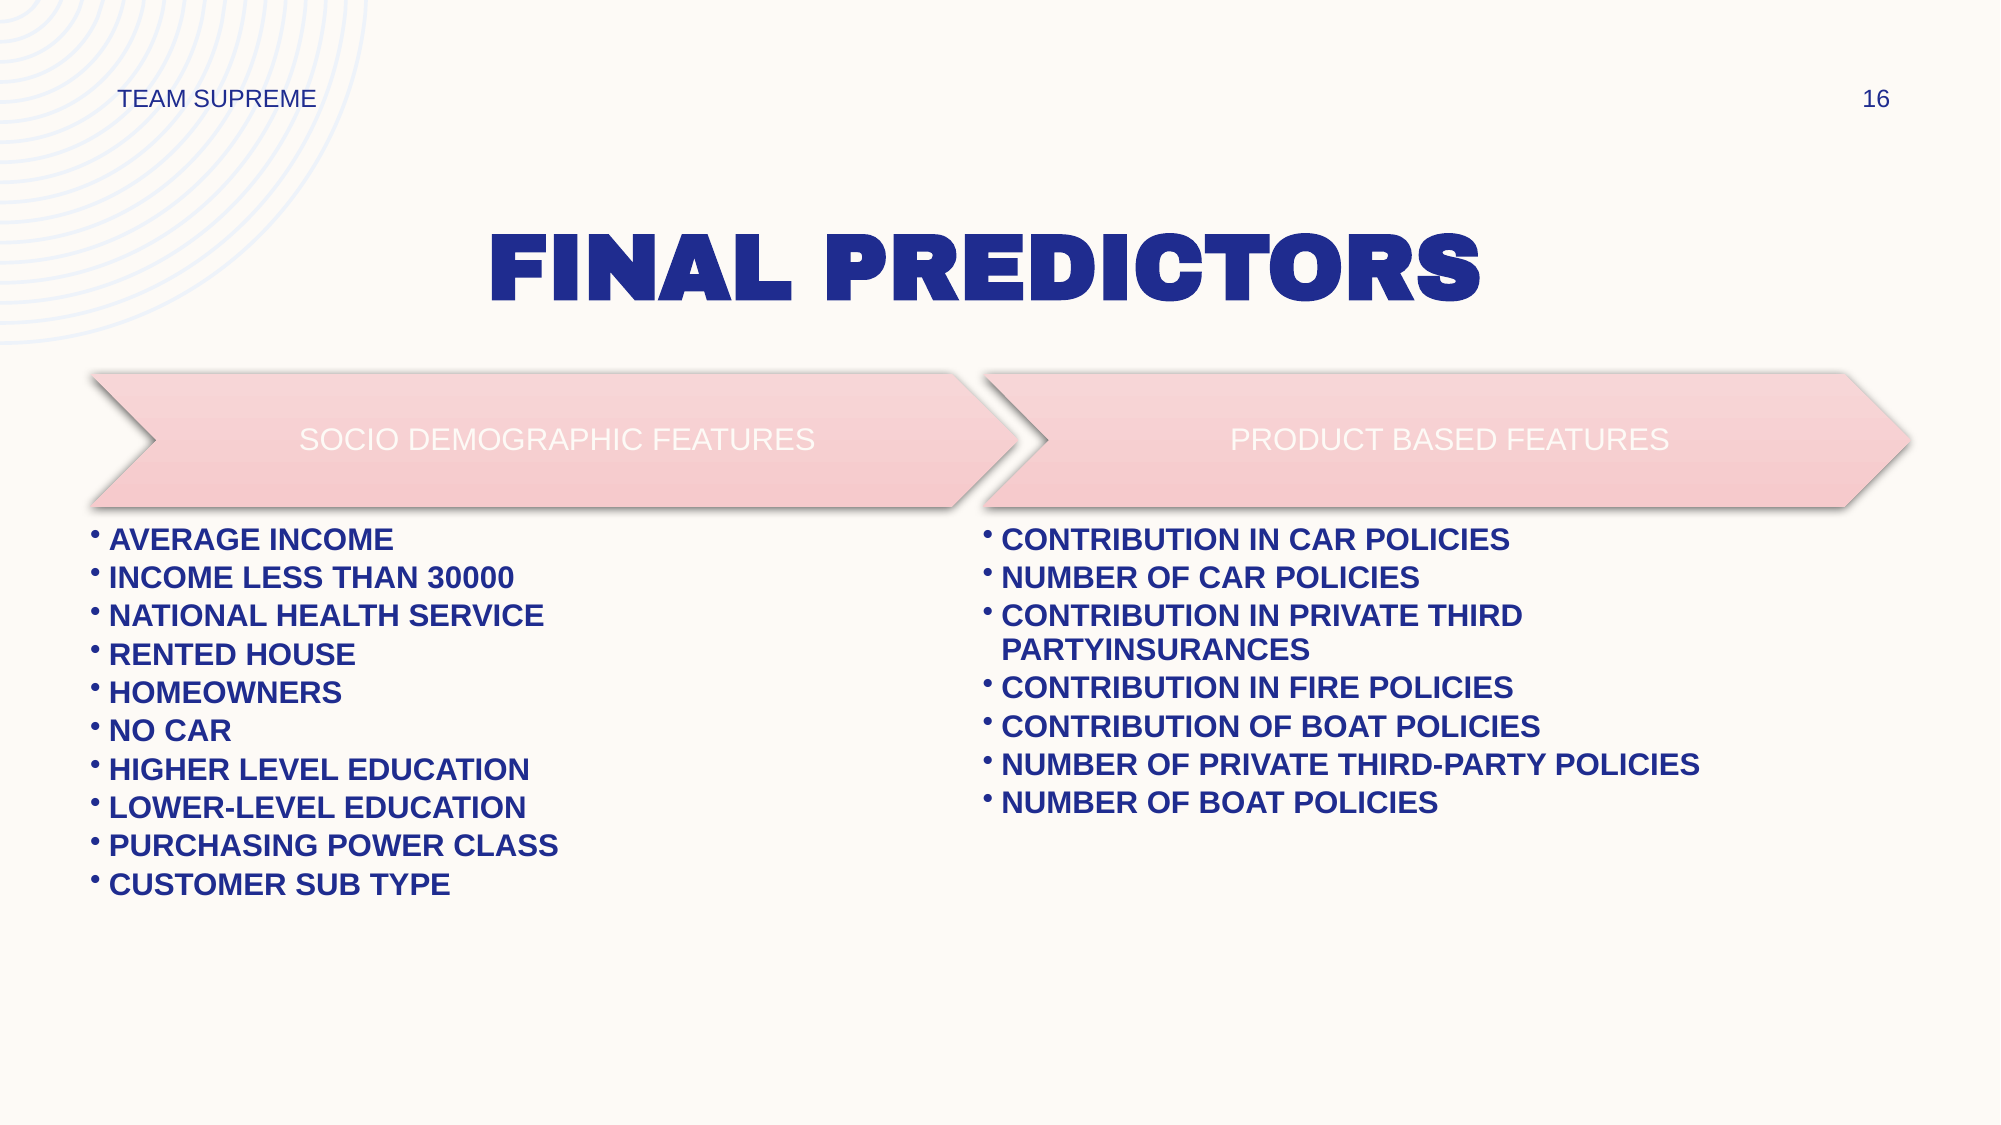

TEAM SUPREME
16
# FINAL PREDICTORS
SOCIO DEMOGRAPHIC FEATURES
AVERAGE INCOME
INCOME LESS THAN 30000
NATIONAL HEALTH SERVICE
RENTED HOUSE
HOMEOWNERS
NO CAR
HIGHER LEVEL EDUCATION
LOWER-LEVEL EDUCATION
PURCHASING POWER CLASS
CUSTOMER SUB TYPE

PRODUCT BASED FEATURES
CONTRIBUTION IN CAR POLICIES
NUMBER OF CAR POLICIES
CONTRIBUTION IN PRIVATE THIRD PARTYINSURANCES
CONTRIBUTION IN FIRE POLICIES
CONTRIBUTION OF BOAT POLICIES
NUMBER OF PRIVATE THIRD-PARTY POLICIES
NUMBER OF BOAT POLICIES